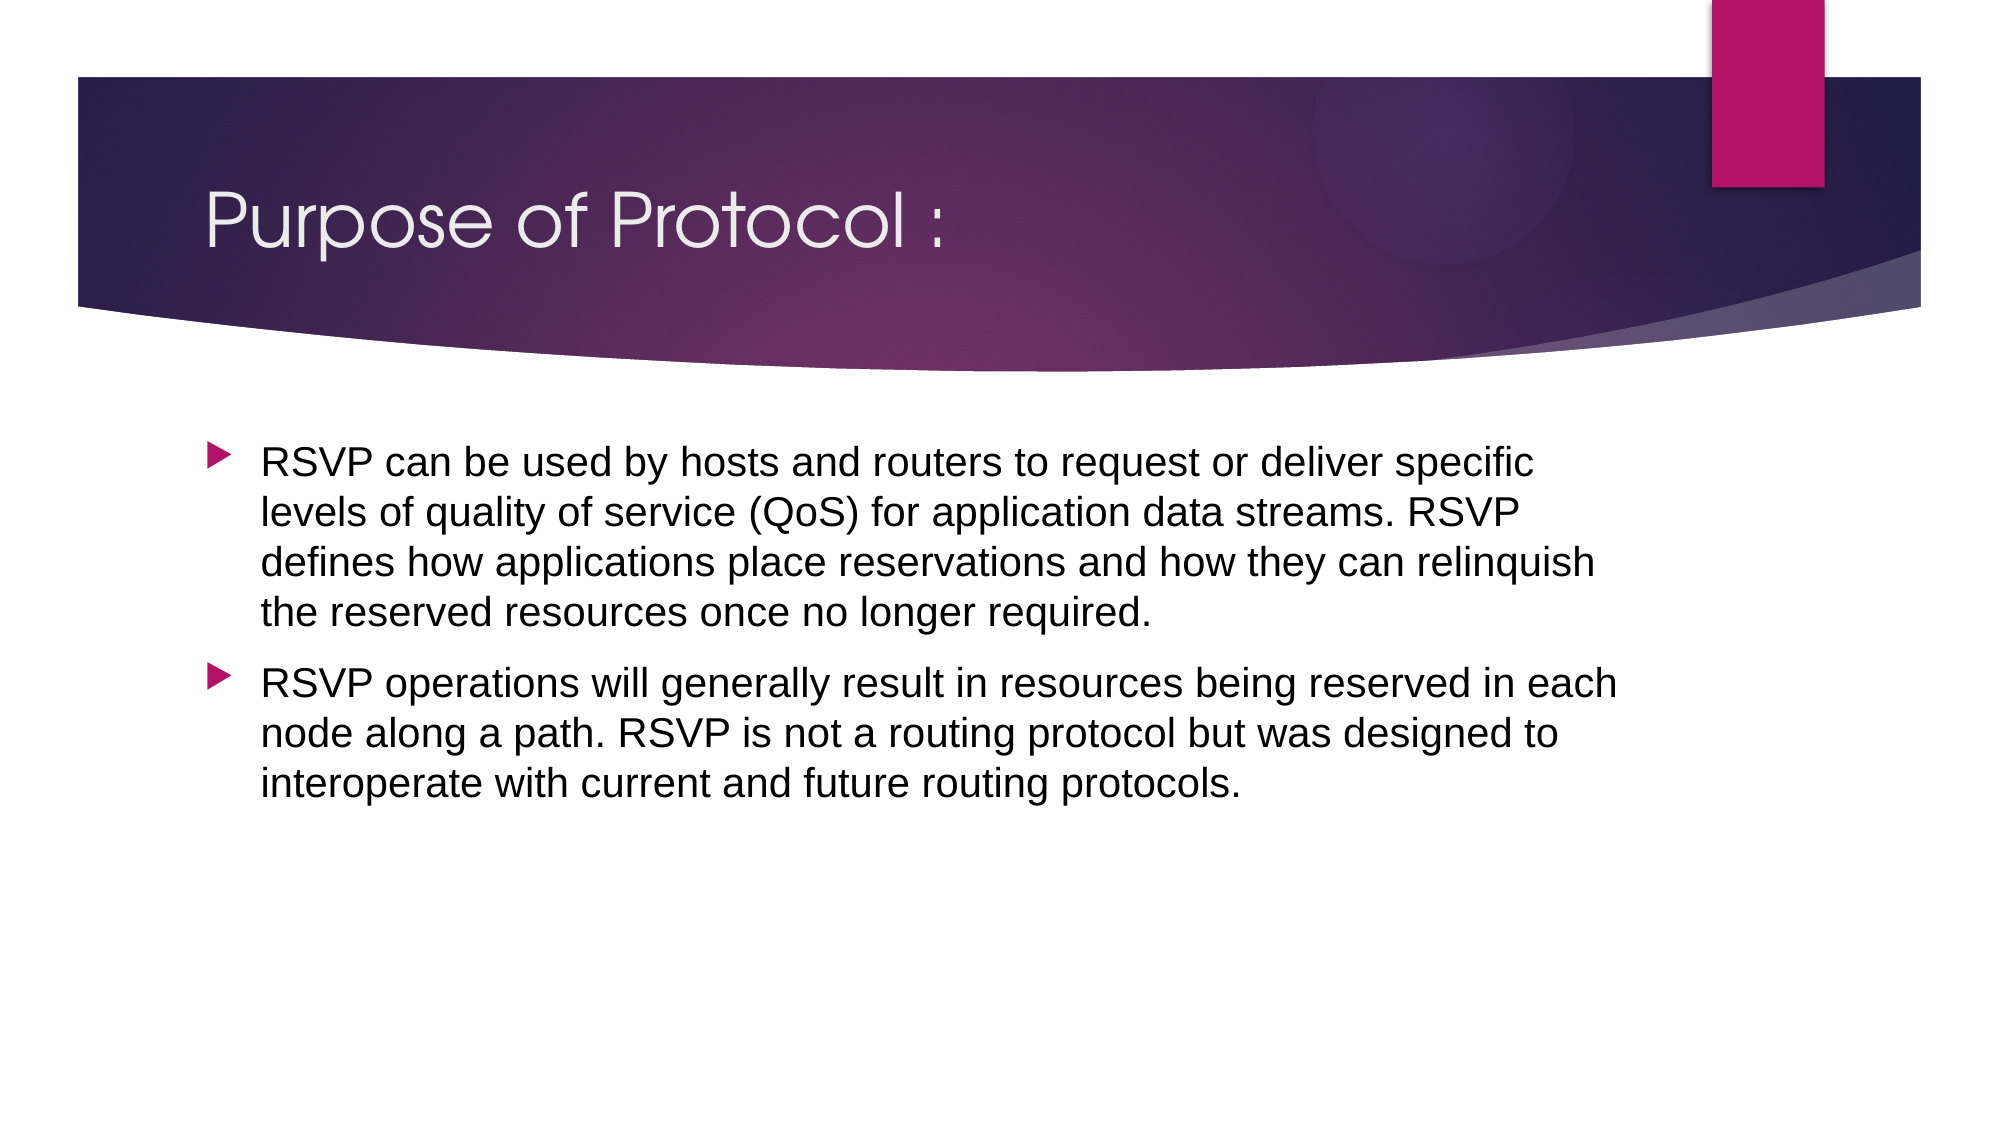

# Purpose of Protocol :
RSVP can be used by hosts and routers to request or deliver specific levels of quality of service (QoS) for application data streams. RSVP defines how applications place reservations and how they can relinquish the reserved resources once no longer required.
RSVP operations will generally result in resources being reserved in each node along a path. RSVP is not a routing protocol but was designed to interoperate with current and future routing protocols.